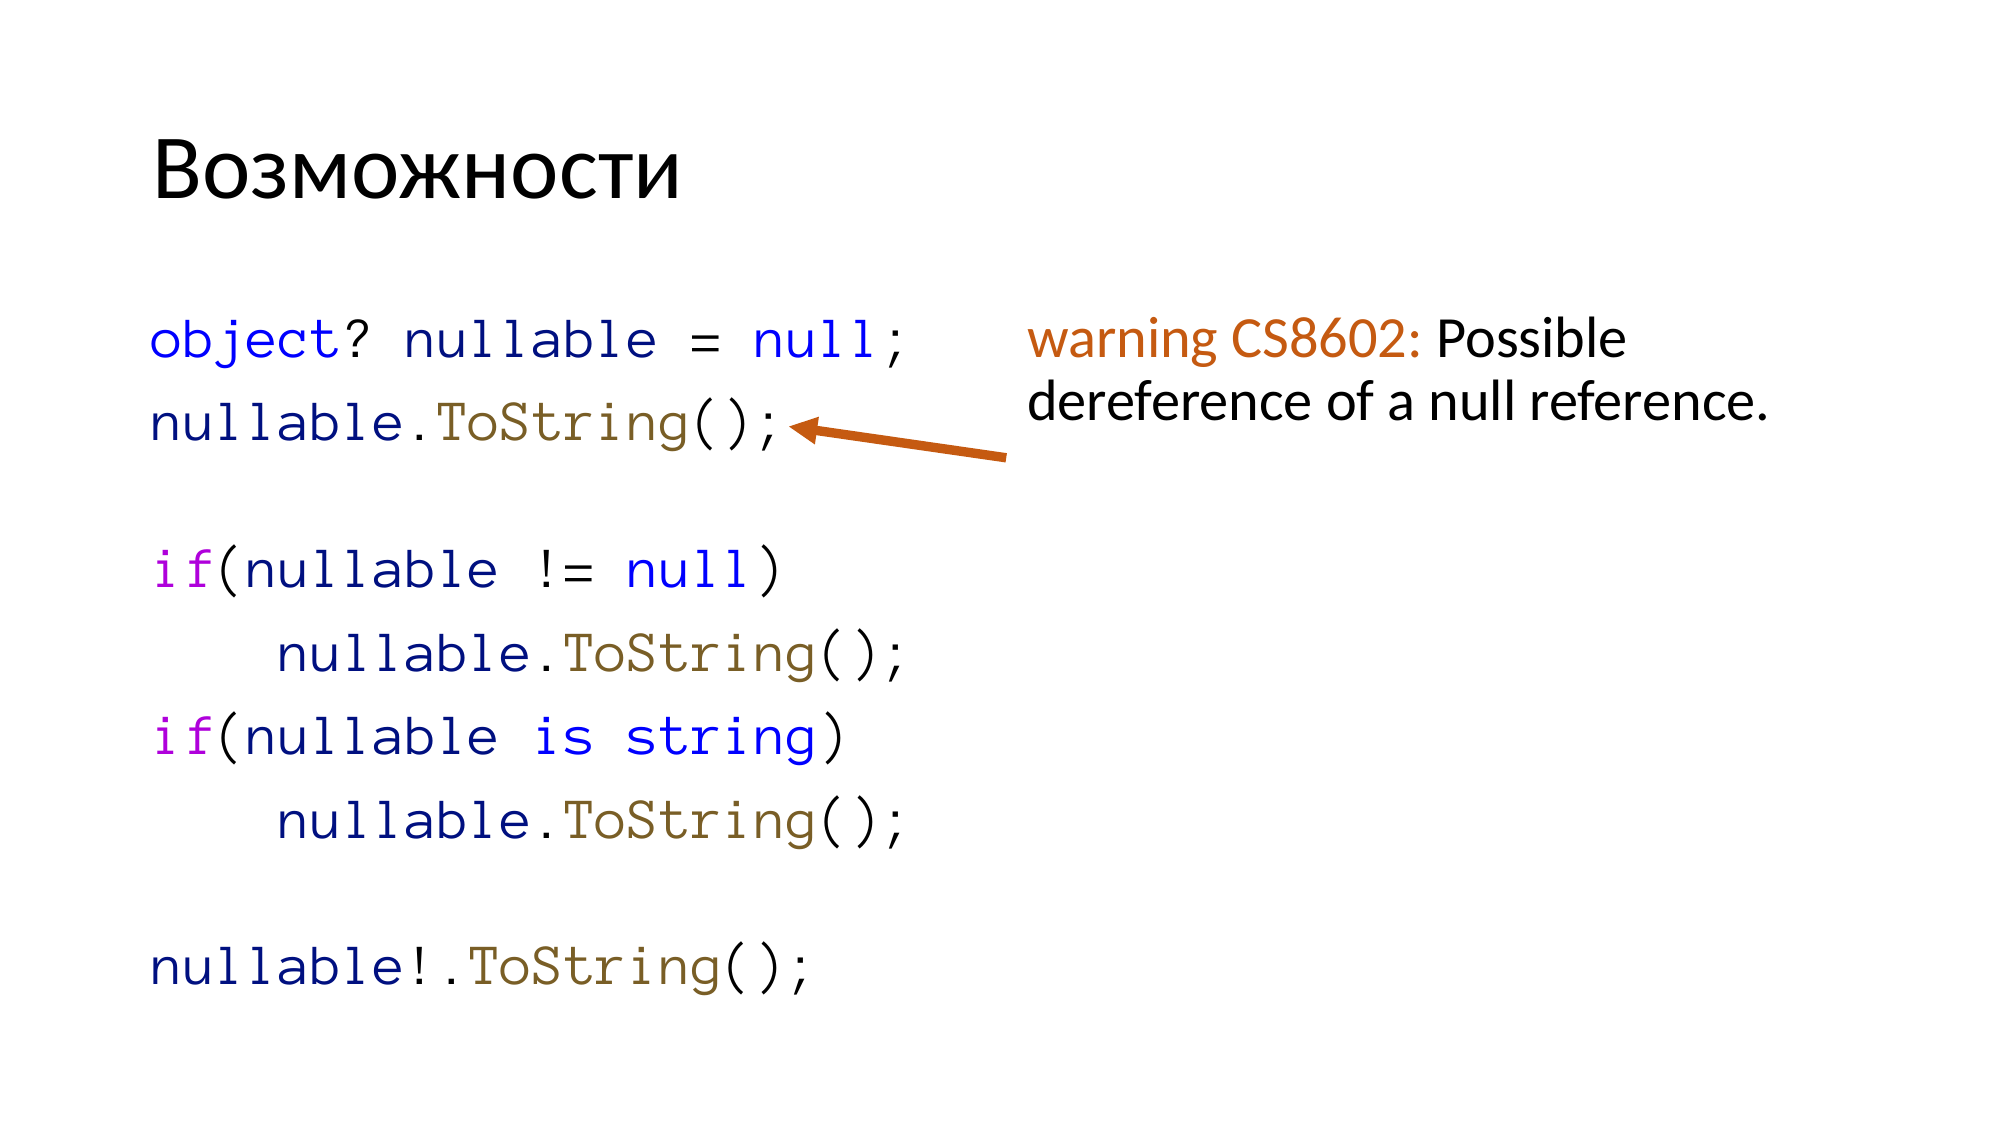

# Возможности
object? nullable = null;
nullable.ToString();
if(nullable != null)
    nullable.ToString();
if(nullable is string)
    nullable.ToString();
nullable!.ToString();
warning CS8602: Possible dereference of a null reference.